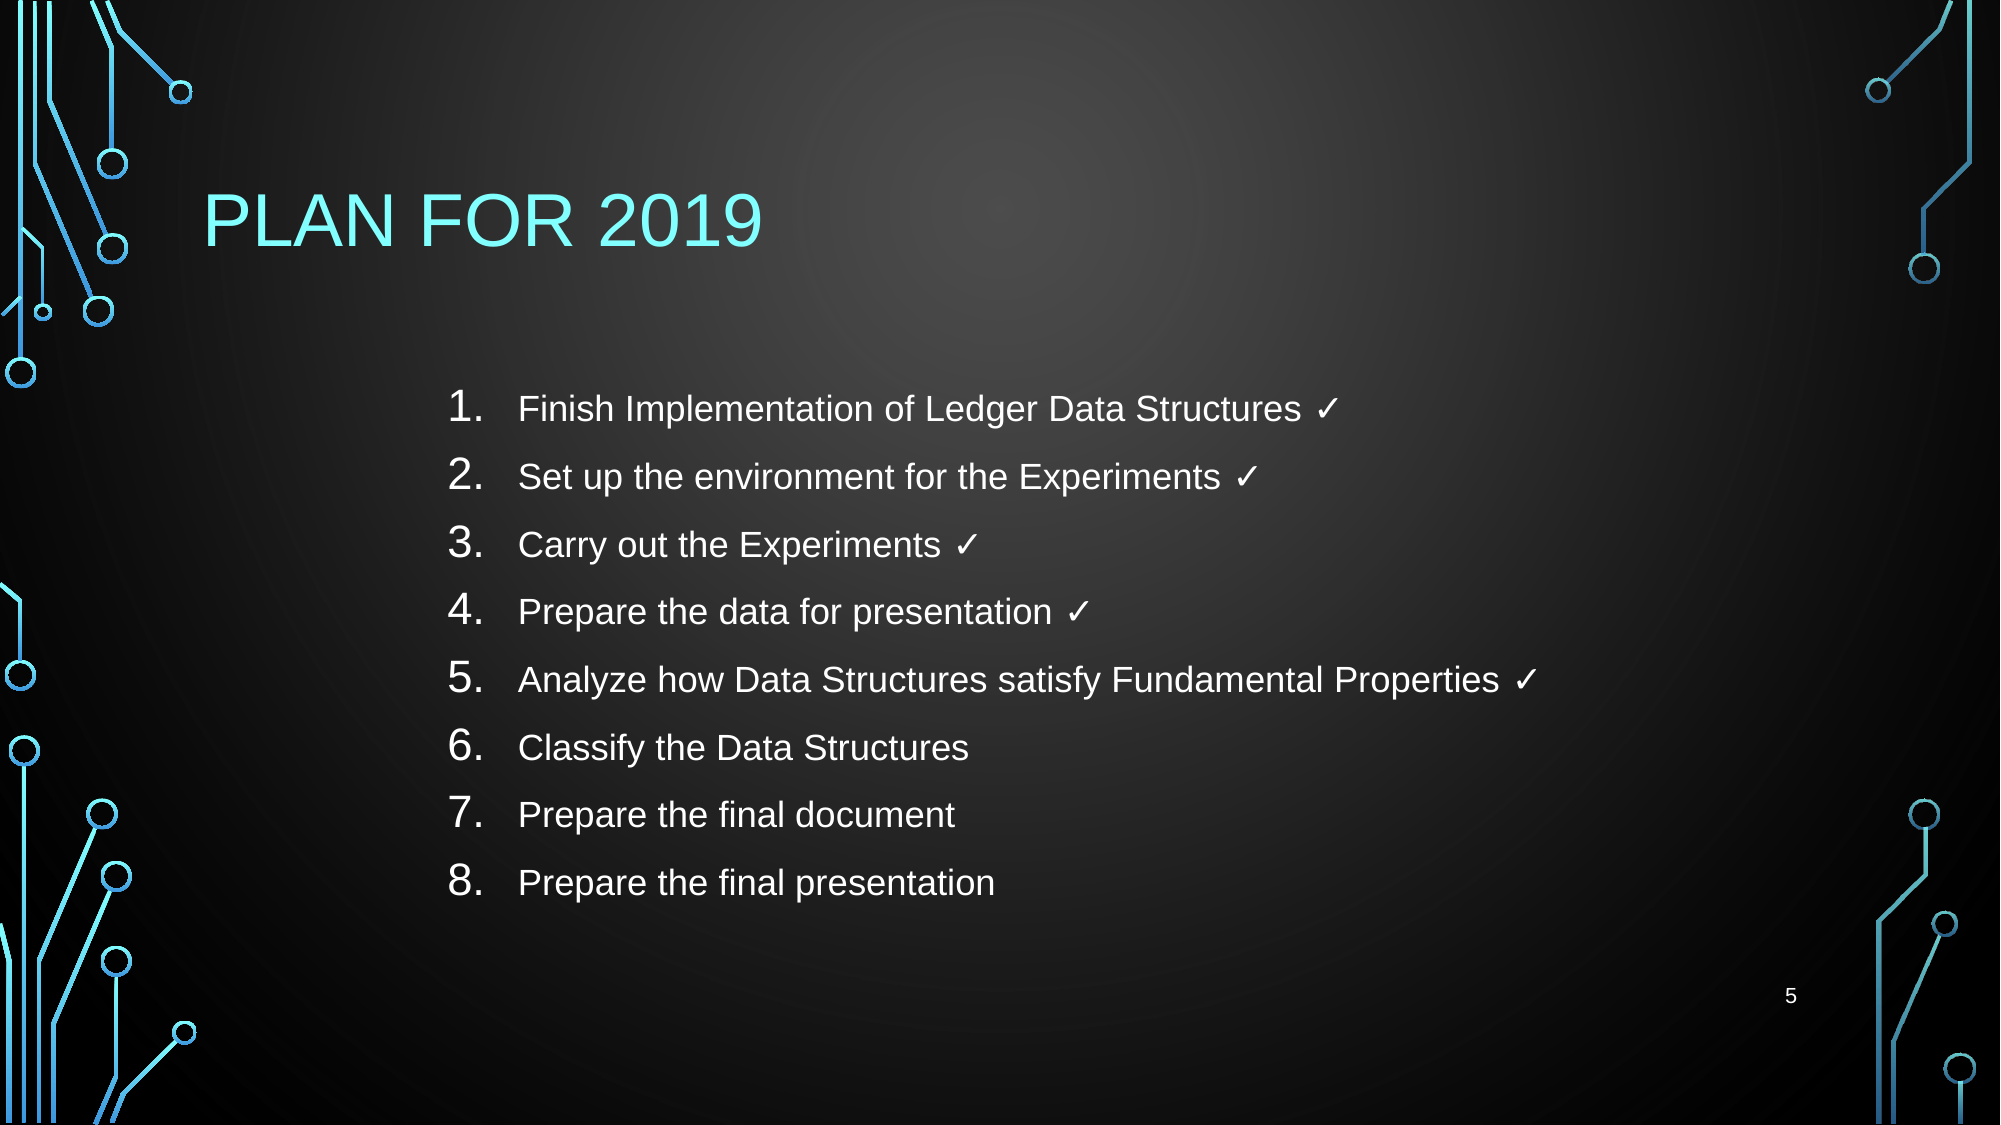

# Plan for 2019
Finish Implementation of Ledger Data Structures ✓
Set up the environment for the Experiments ✓
Carry out the Experiments ✓
Prepare the data for presentation ✓
Analyze how Data Structures satisfy Fundamental Properties ✓
Classify the Data Structures
Prepare the final document
Prepare the final presentation
5